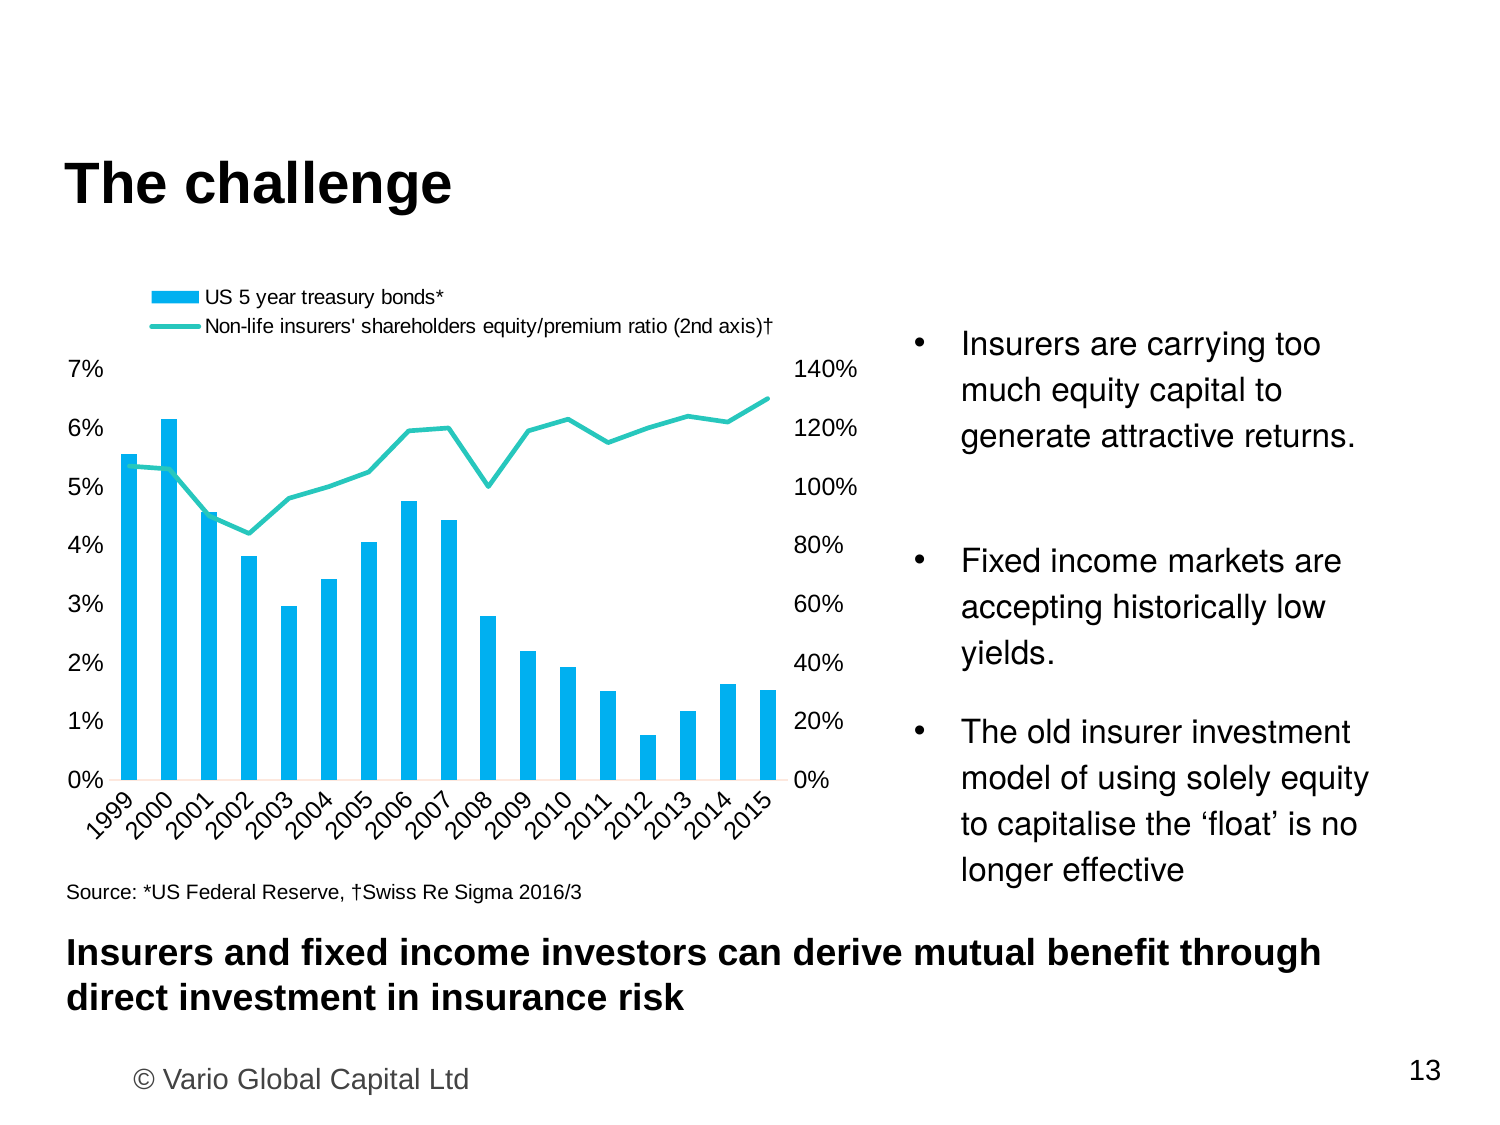

# The challenge

### Chart

| Category | US 5 year treasury bonds* | Non-life insurers' shareholders equity/premium ratio (2nd axis)† |
|---|---|---|
| 1999.0 | 0.0555 | 1.07 |
| 2000.0 | 0.0616 | 1.06 |
| 2001.0 | 0.0456 | 0.9 |
| 2002.0 | 0.0382 | 0.84 |
| 2003.0 | 0.0297 | 0.96 |
| 2004.0 | 0.0343 | 1.0 |
| 2005.0 | 0.0405 | 1.05 |
| 2006.0 | 0.0475 | 1.19 |
| 2007.0 | 0.0443 | 1.2 |
| 2008.0 | 0.028 | 1.0 |
| 2009.0 | 0.022 | 1.19 |
| 2010.0 | 0.0193 | 1.23 |
| 2011.0 | 0.0152 | 1.15 |
| 2012.0 | 0.0076 | 1.2 |
| 2013.0 | 0.0117 | 1.24 |
| 2014.0 | 0.0164 | 1.22 |
| 2015.0 | 0.0153 | 1.3 |
Insurers are carrying too much equity capital to generate attractive returns.
Fixed income markets are accepting historically low yields.
The old insurer investment model of using solely equity to capitalise the ‘float’ is no longer effective

Source: *US Federal Reserve, †Swiss Re Sigma 2016/3

Insurers and fixed income investors can derive mutual benefit through direct investment in insurance risk
13